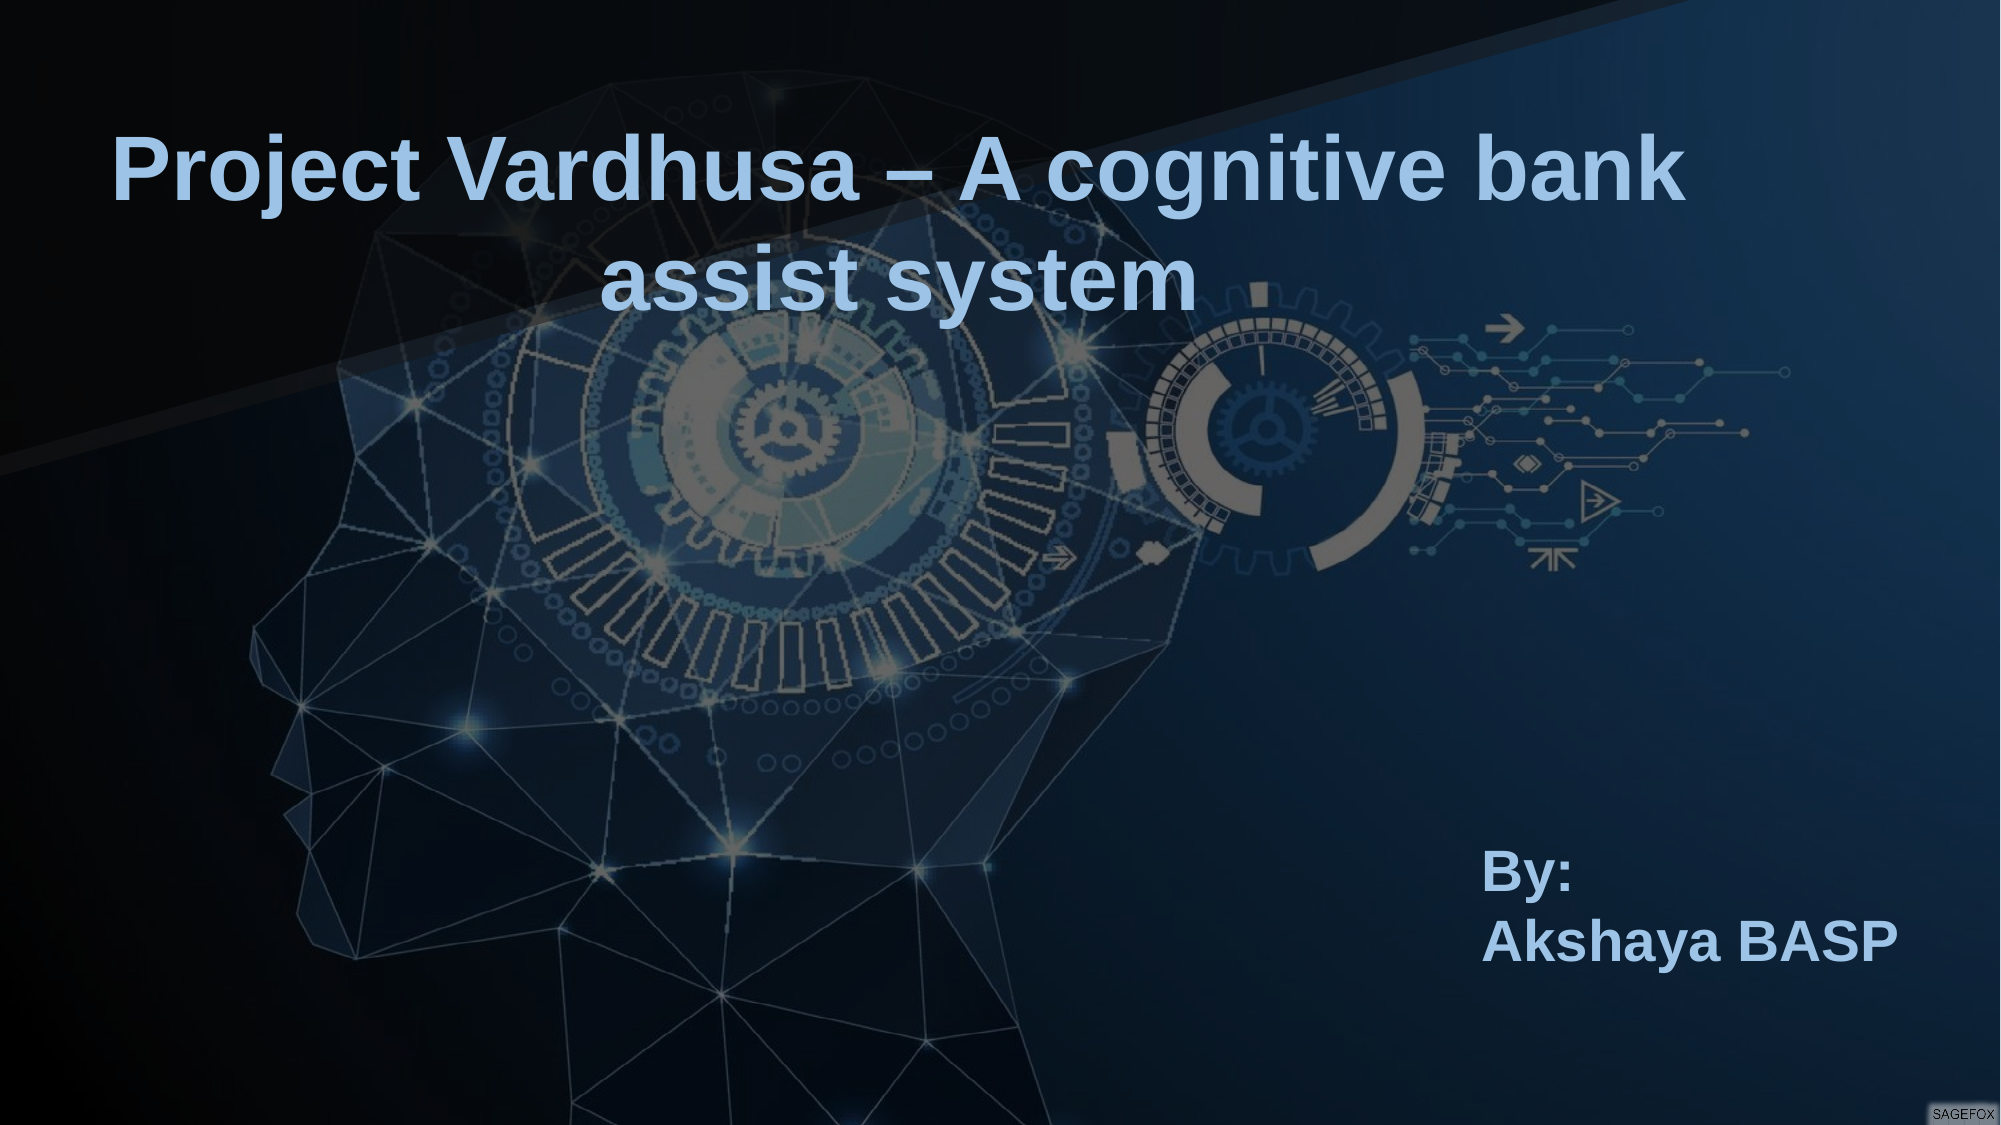

Project Vardhusa – A cognitive bank assist system
By:
Akshaya BASP